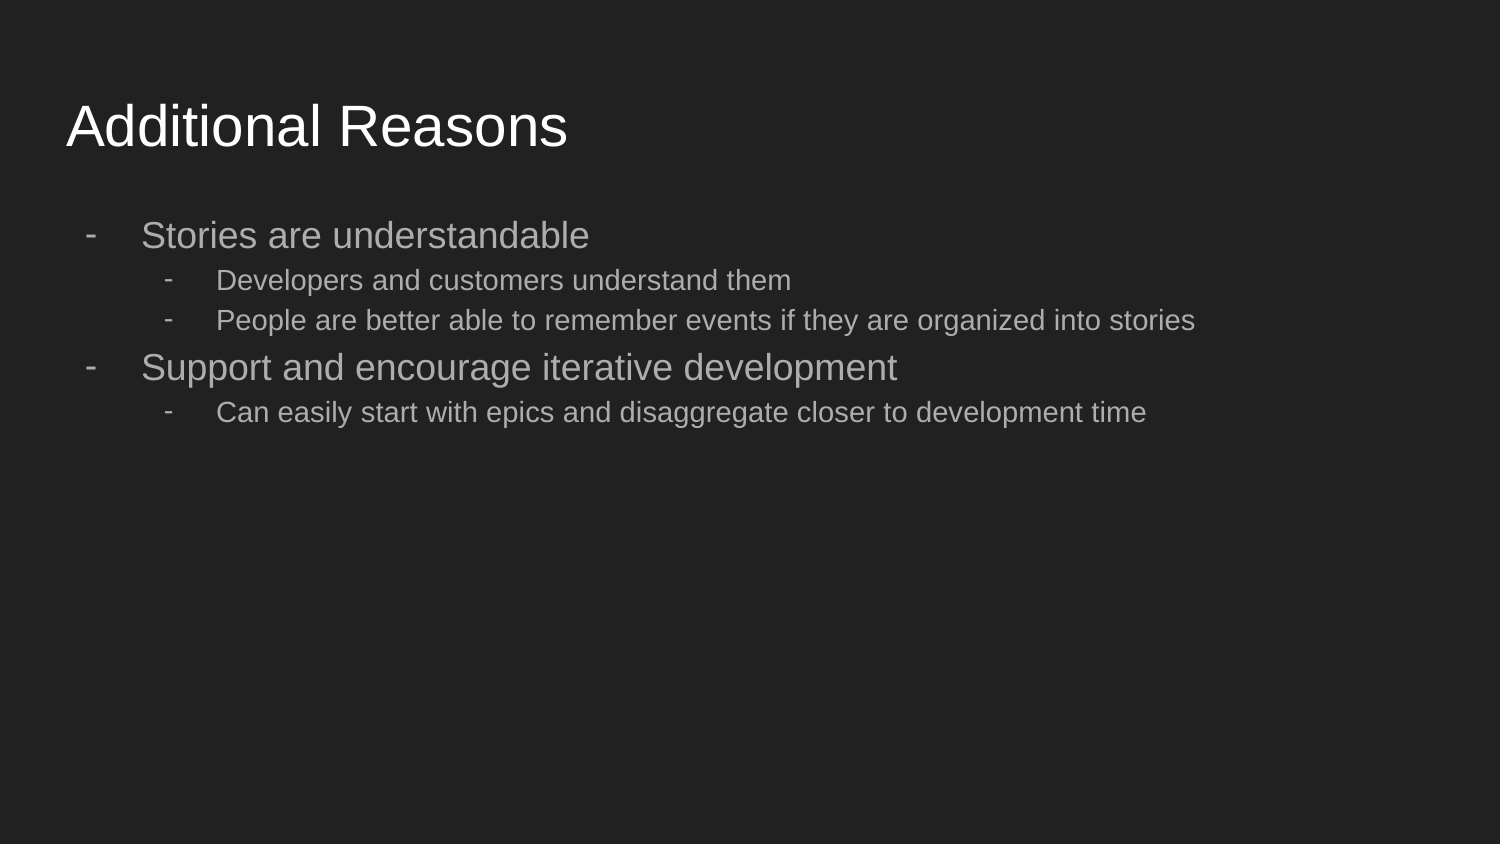

# Additional Reasons
Stories are understandable
Developers and customers understand them
People are better able to remember events if they are organized into stories
Support and encourage iterative development
Can easily start with epics and disaggregate closer to development time